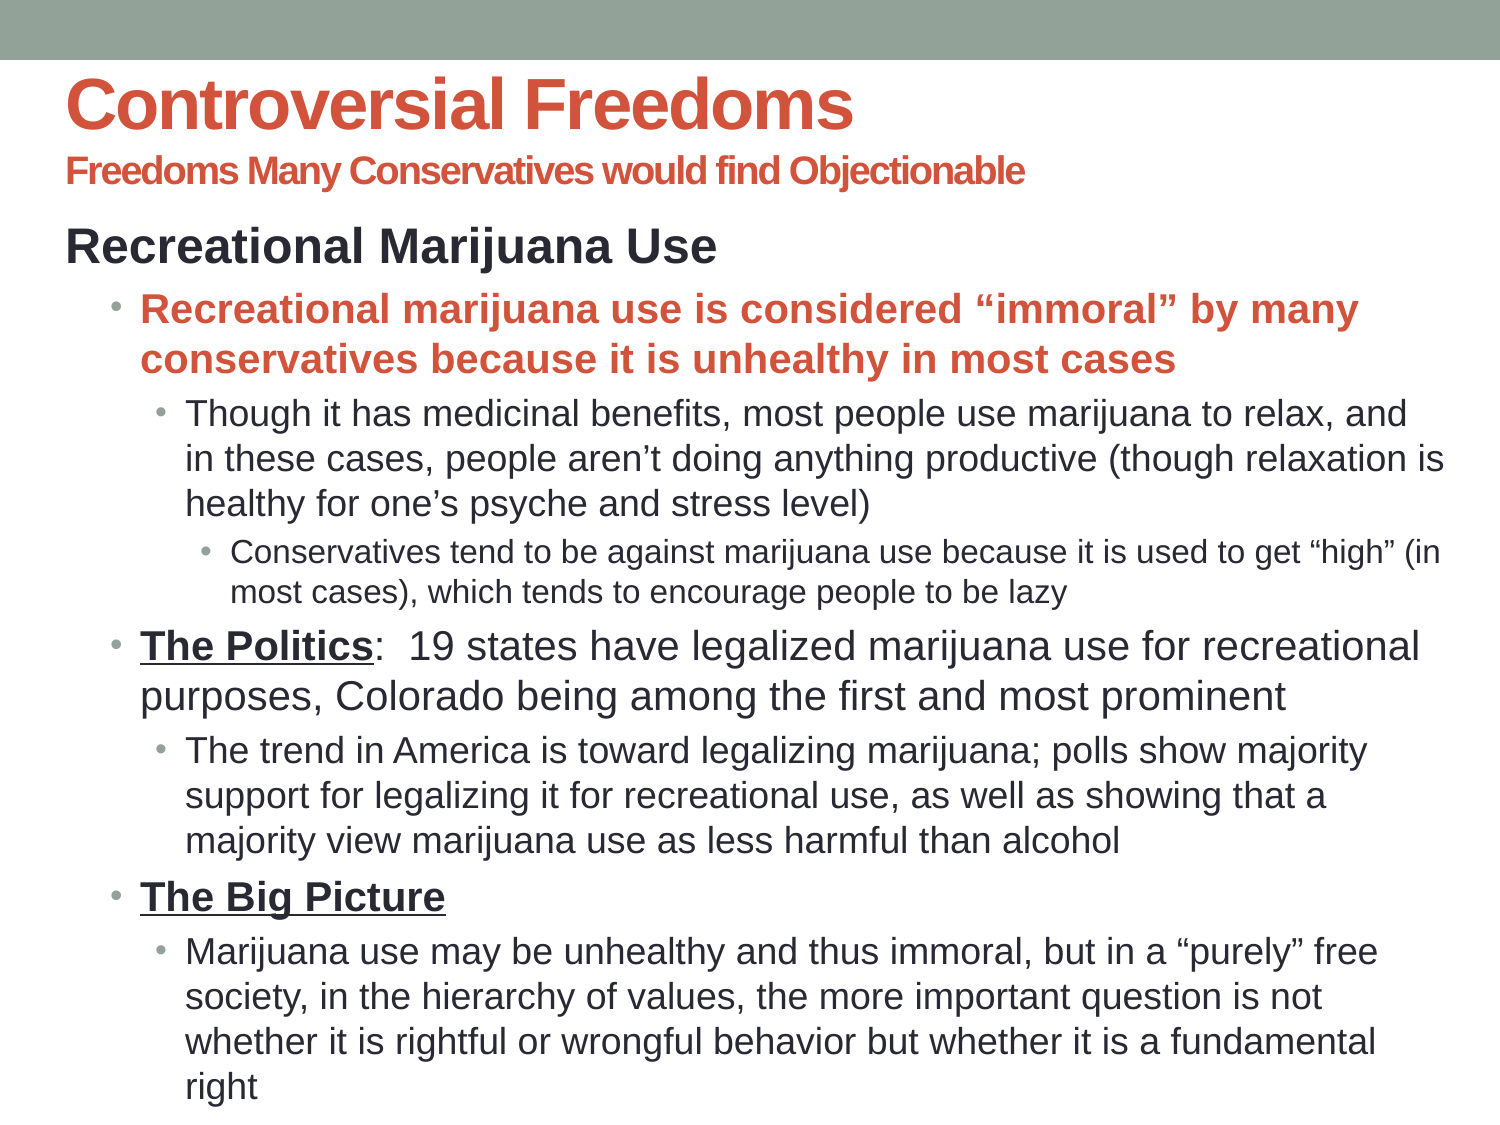

# Controversial Freedoms Freedoms Many Conservatives would find Objectionable
Recreational Marijuana Use
Recreational marijuana use is considered “immoral” by many conservatives because it is unhealthy in most cases
Though it has medicinal benefits, most people use marijuana to relax, and in these cases, people aren’t doing anything productive (though relaxation is healthy for one’s psyche and stress level)
Conservatives tend to be against marijuana use because it is used to get “high” (in most cases), which tends to encourage people to be lazy
The Politics:  19 states have legalized marijuana use for recreational purposes, Colorado being among the first and most prominent
The trend in America is toward legalizing marijuana; polls show majority support for legalizing it for recreational use, as well as showing that a majority view marijuana use as less harmful than alcohol
The Big Picture
Marijuana use may be unhealthy and thus immoral, but in a “purely” free society, in the hierarchy of values, the more important question is not whether it is rightful or wrongful behavior but whether it is a fundamental right